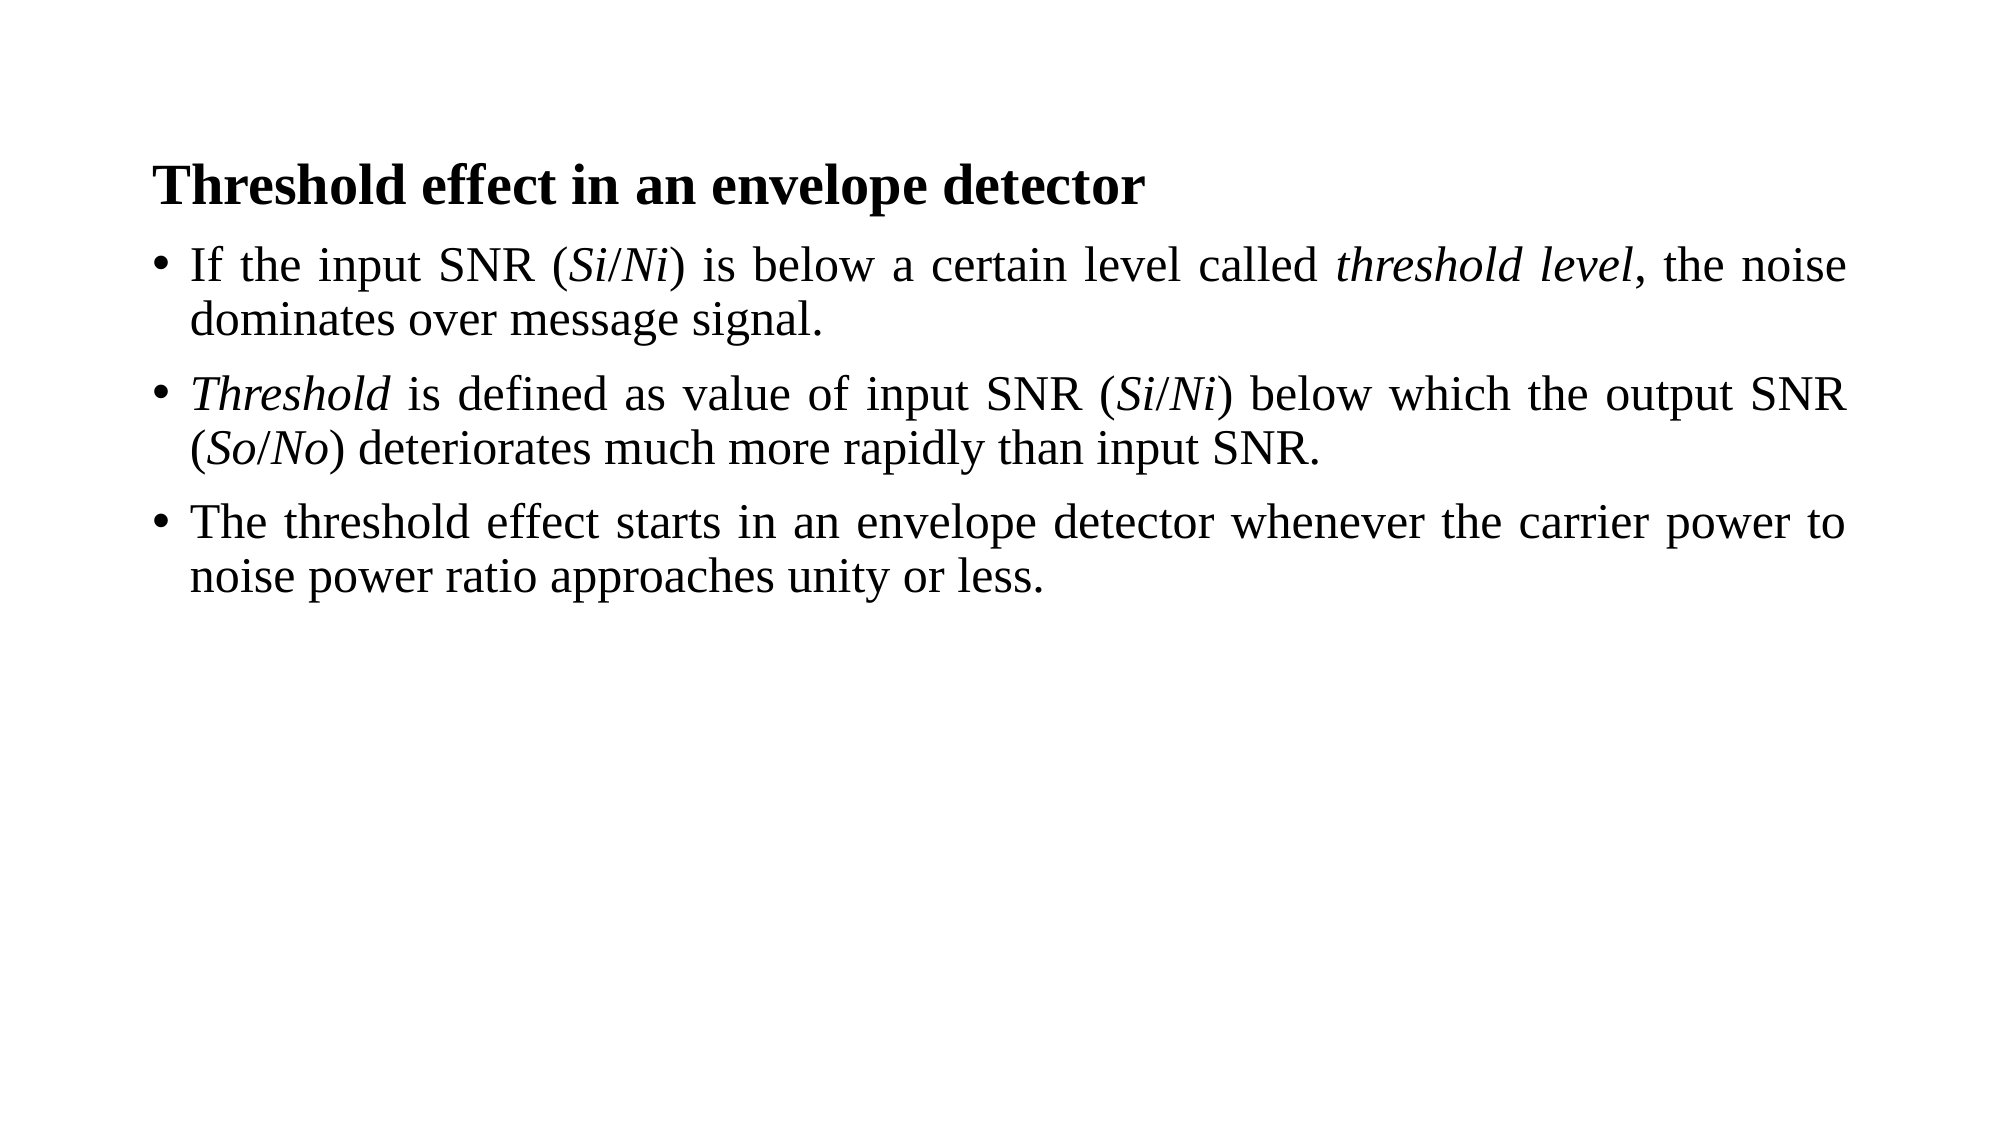

Threshold effect in an envelope detector
If the input SNR (Si/Ni) is below a certain level called threshold level, the noise dominates over message signal.
Threshold is defined as value of input SNR (Si/Ni) below which the output SNR (So/No) deteriorates much more rapidly than input SNR.
The threshold effect starts in an envelope detector whenever the carrier power to noise power ratio approaches unity or less.